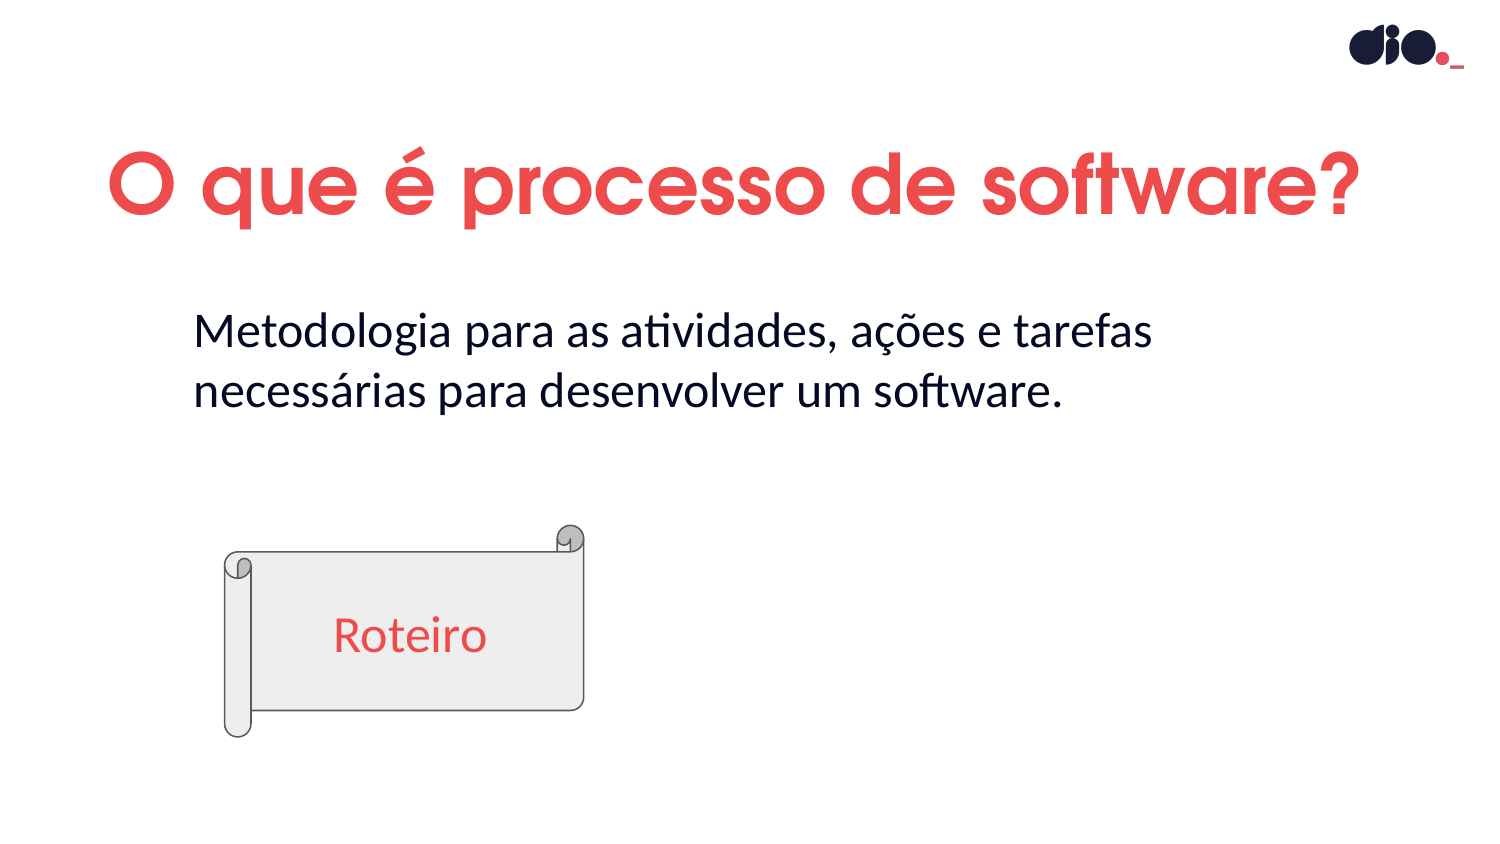

O que é processo de software?
Metodologia para as atividades, ações e tarefas necessárias para desenvolver um software.
Roteiro